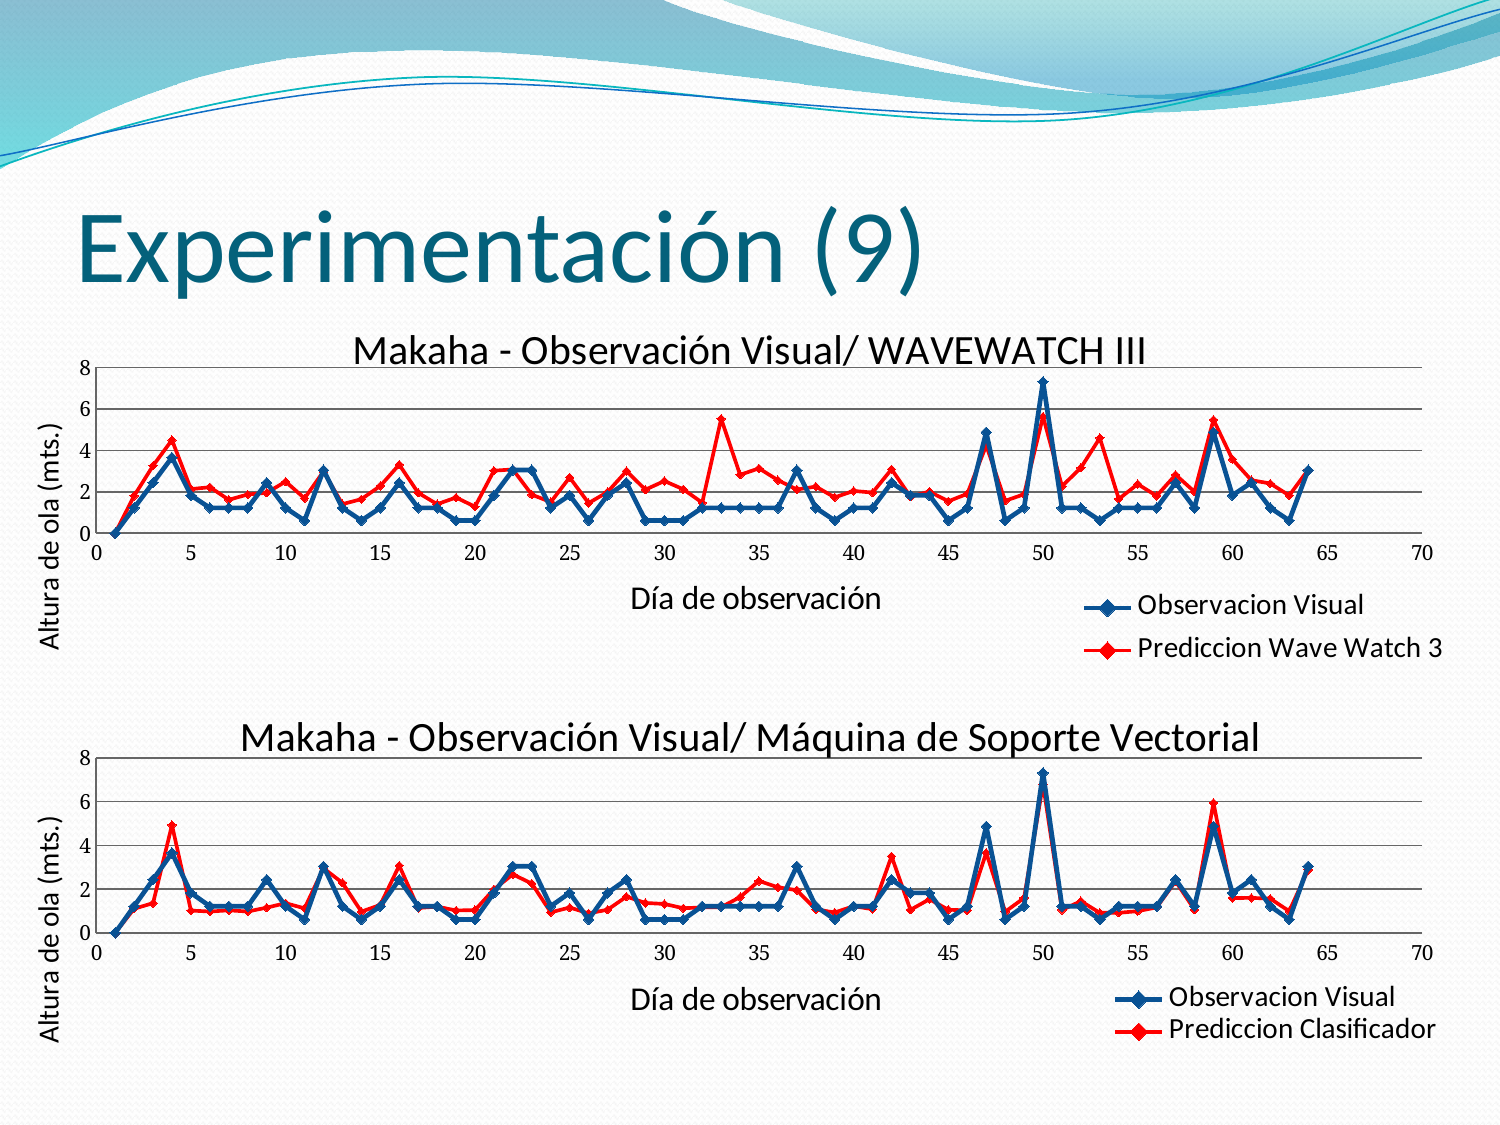

# Experimentación (9)

### Chart: Makaha - Observación Visual/ WAVEWATCH III

| Category |  |  |
|---|---|---|

### Chart: Makaha - Observación Visual/ Máquina de Soporte Vectorial

| Category |  |  |
|---|---|---|